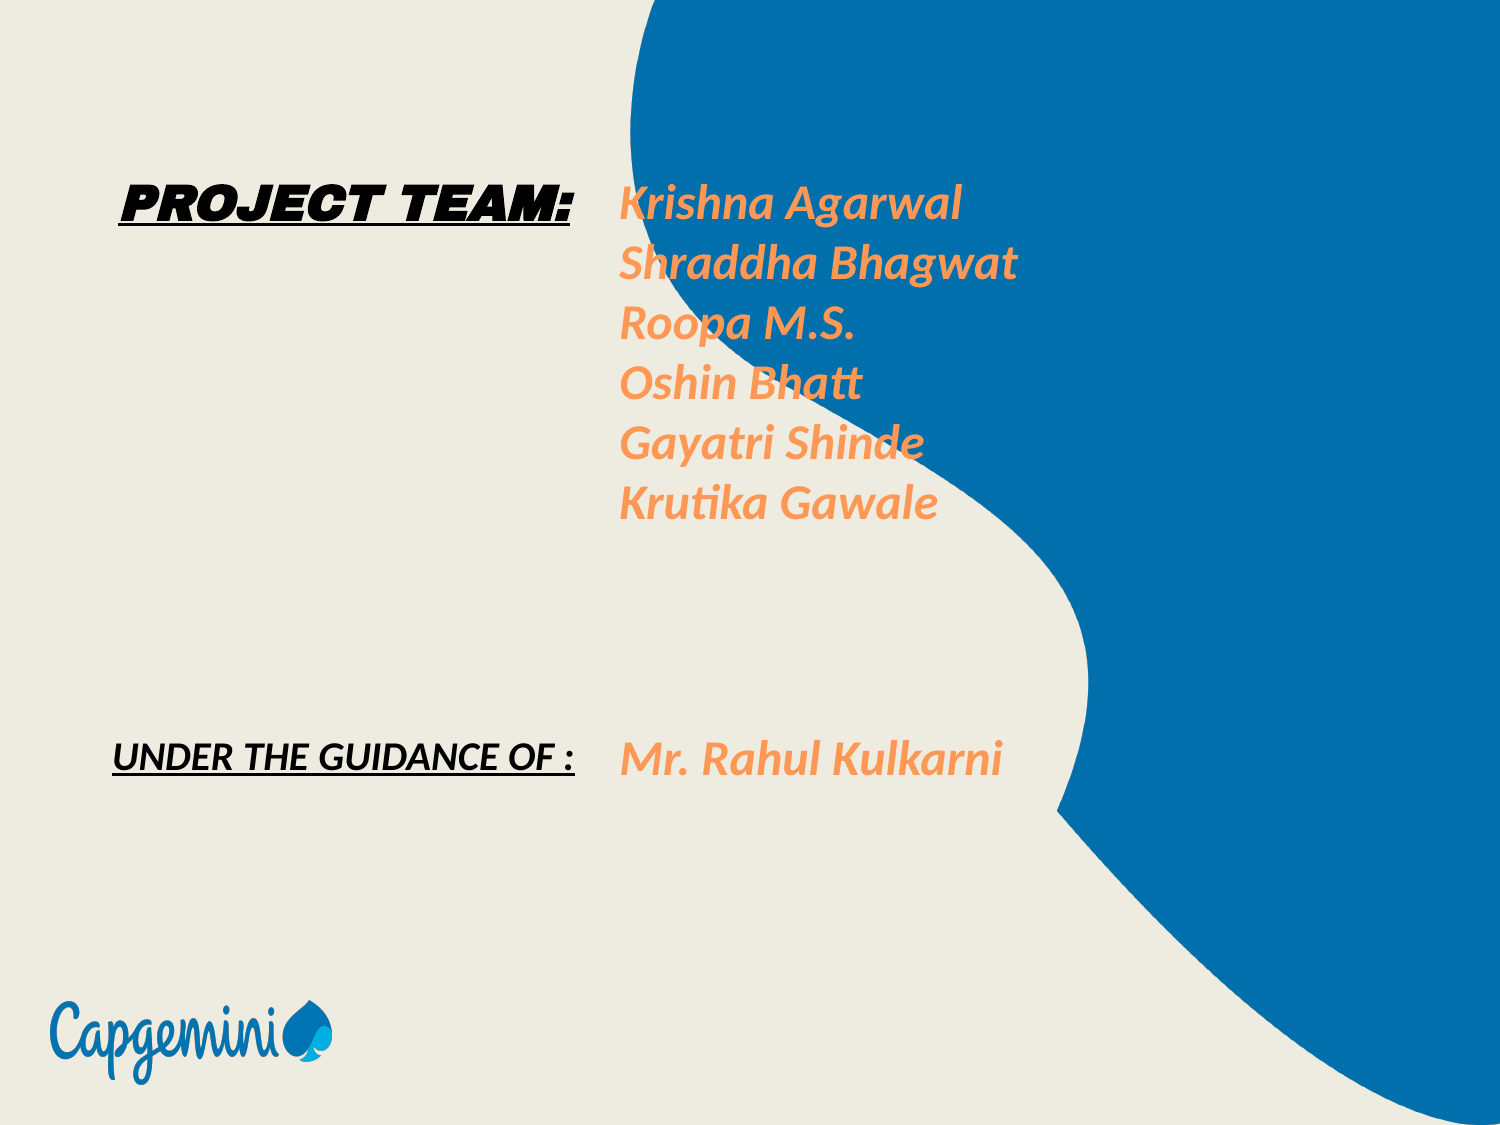

Project Team:
Krishna Agarwal
Shraddha Bhagwat
Roopa M.S.
Oshin Bhatt
Gayatri Shinde
Krutika Gawale

Mr. Rahul Kulkarni
# Under the guidance of :